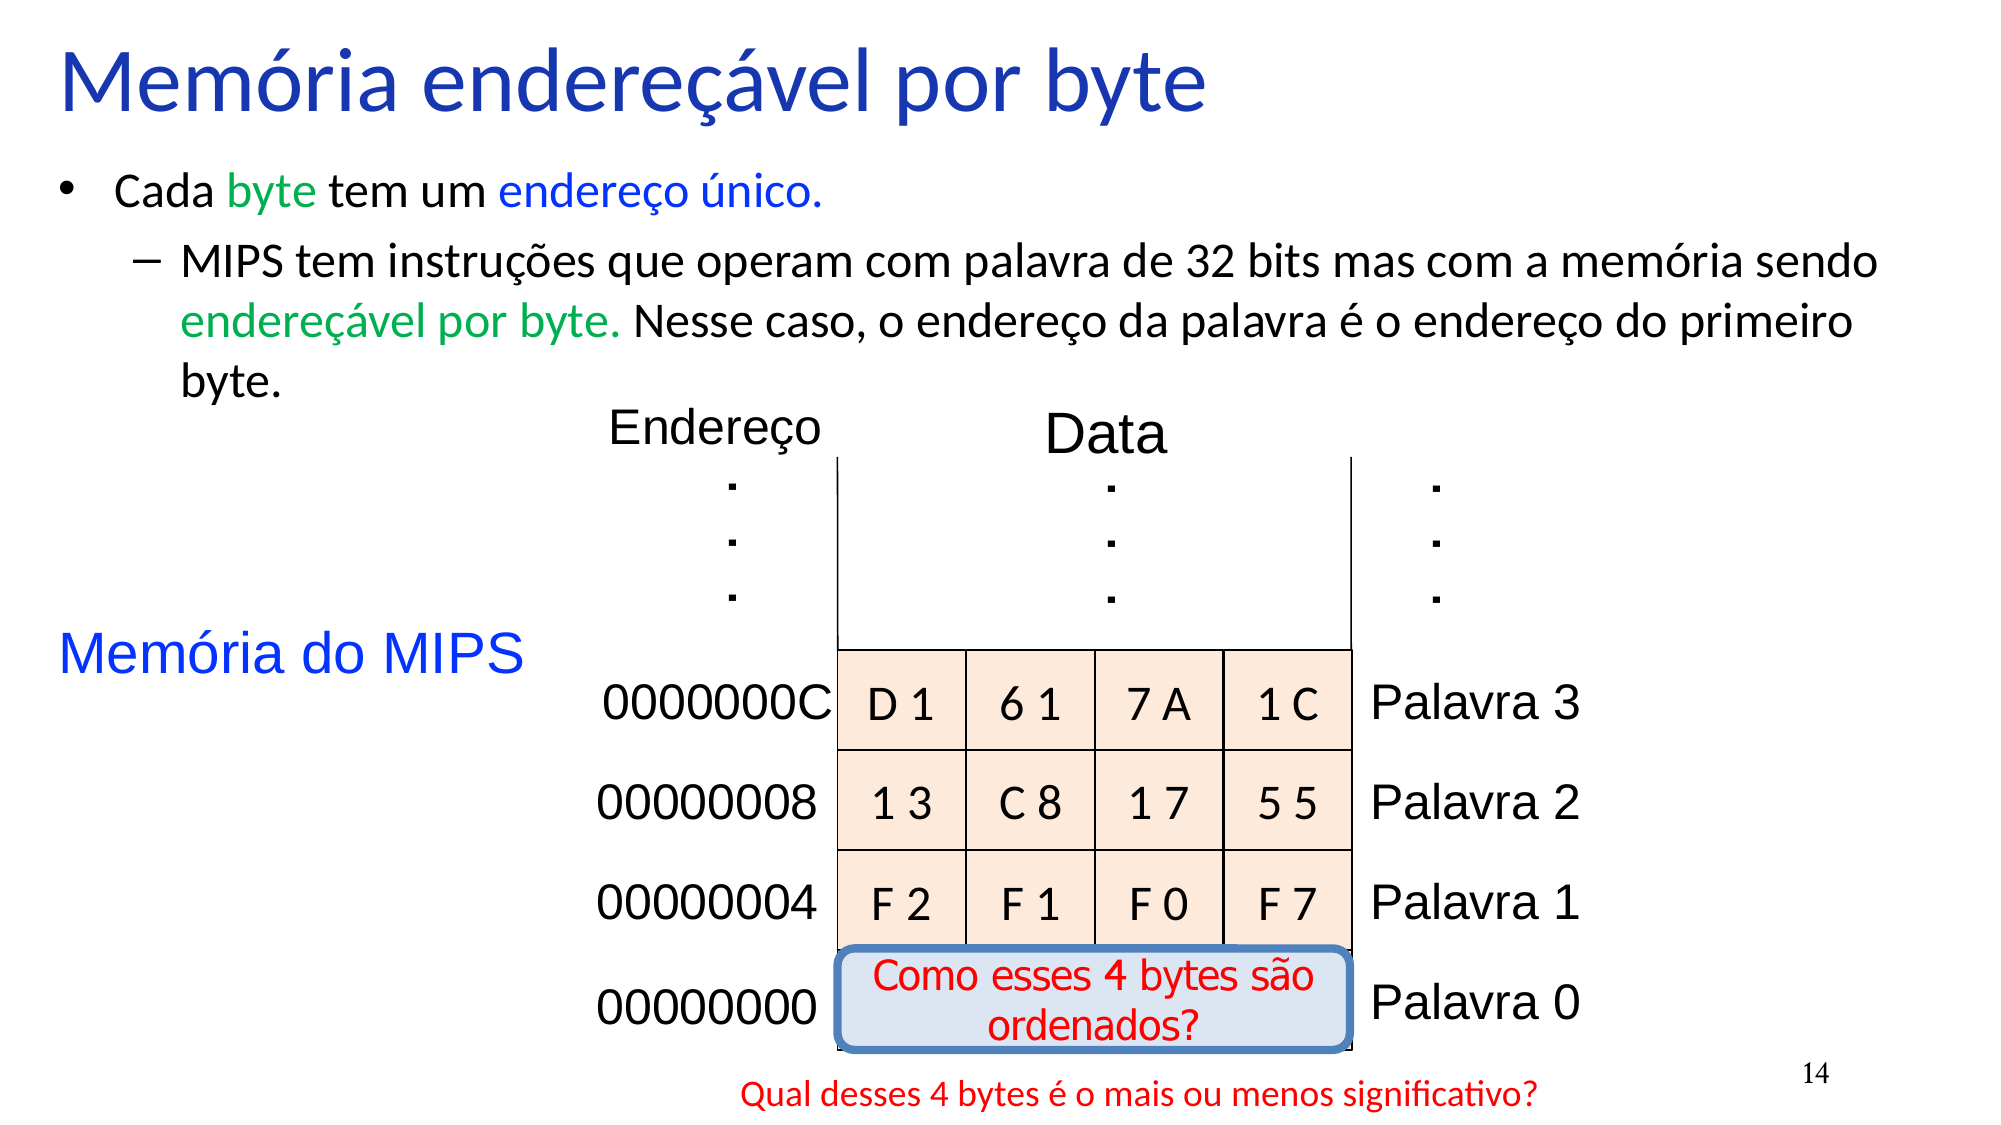

Memória endereçável por byte
# Cada byte tem um endereço único.
MIPS tem instruções que operam com palavra de 32 bits mas com a memória sendo endereçável por byte. Nesse caso, o endereço da palavra é o endereço do primeiro byte.
Data

.  .  .
.  .  .
D 1
6 1
7 A
1 C
Palavra 3
1 3
C 8
1 7
5 5
Palavra 2
F 2
F 1
F 0
F 7
Palavra 1
8 9
A B
C D
E F
Palavra 0
Memória do MIPS
Endereço
.  .  .
0000000C
00000008
00000004
00000000
Como esses 4 bytes são ordenados?
14
Qual desses 4 bytes é o mais ou menos significativo?